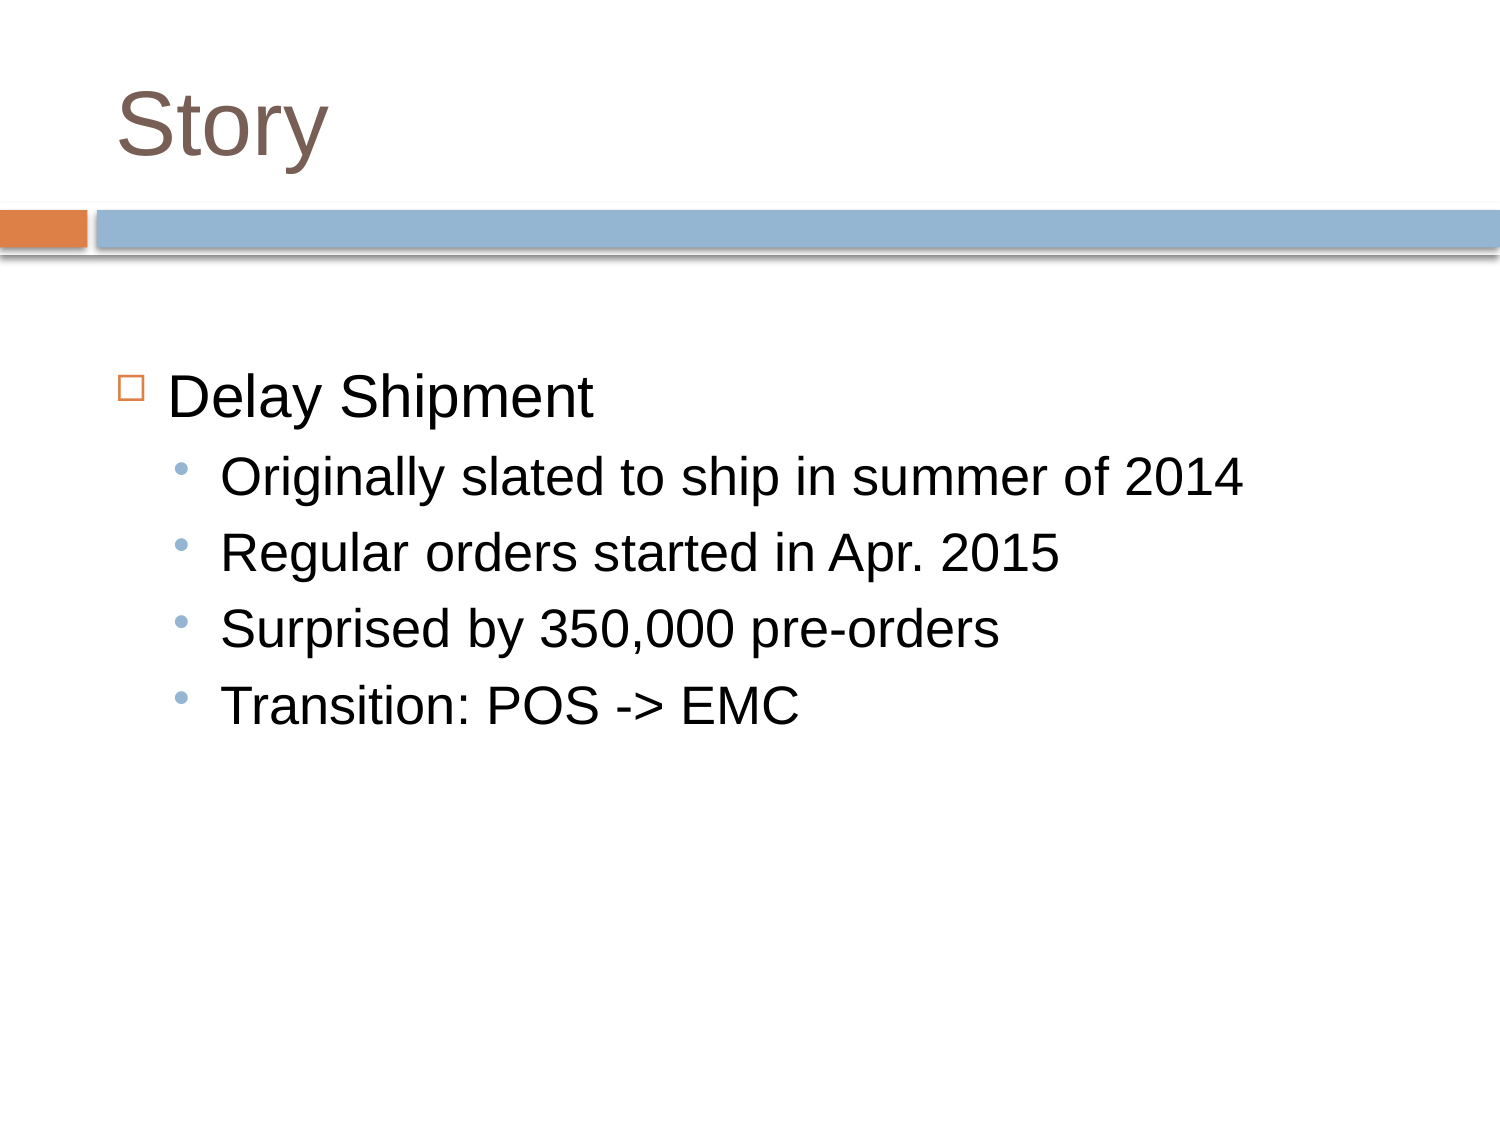

# Story

Delay Shipment
Originally slated to ship in summer of 2014
Regular orders started in Apr. 2015
Surprised by 350,000 pre-orders
Transition: POS -> EMC